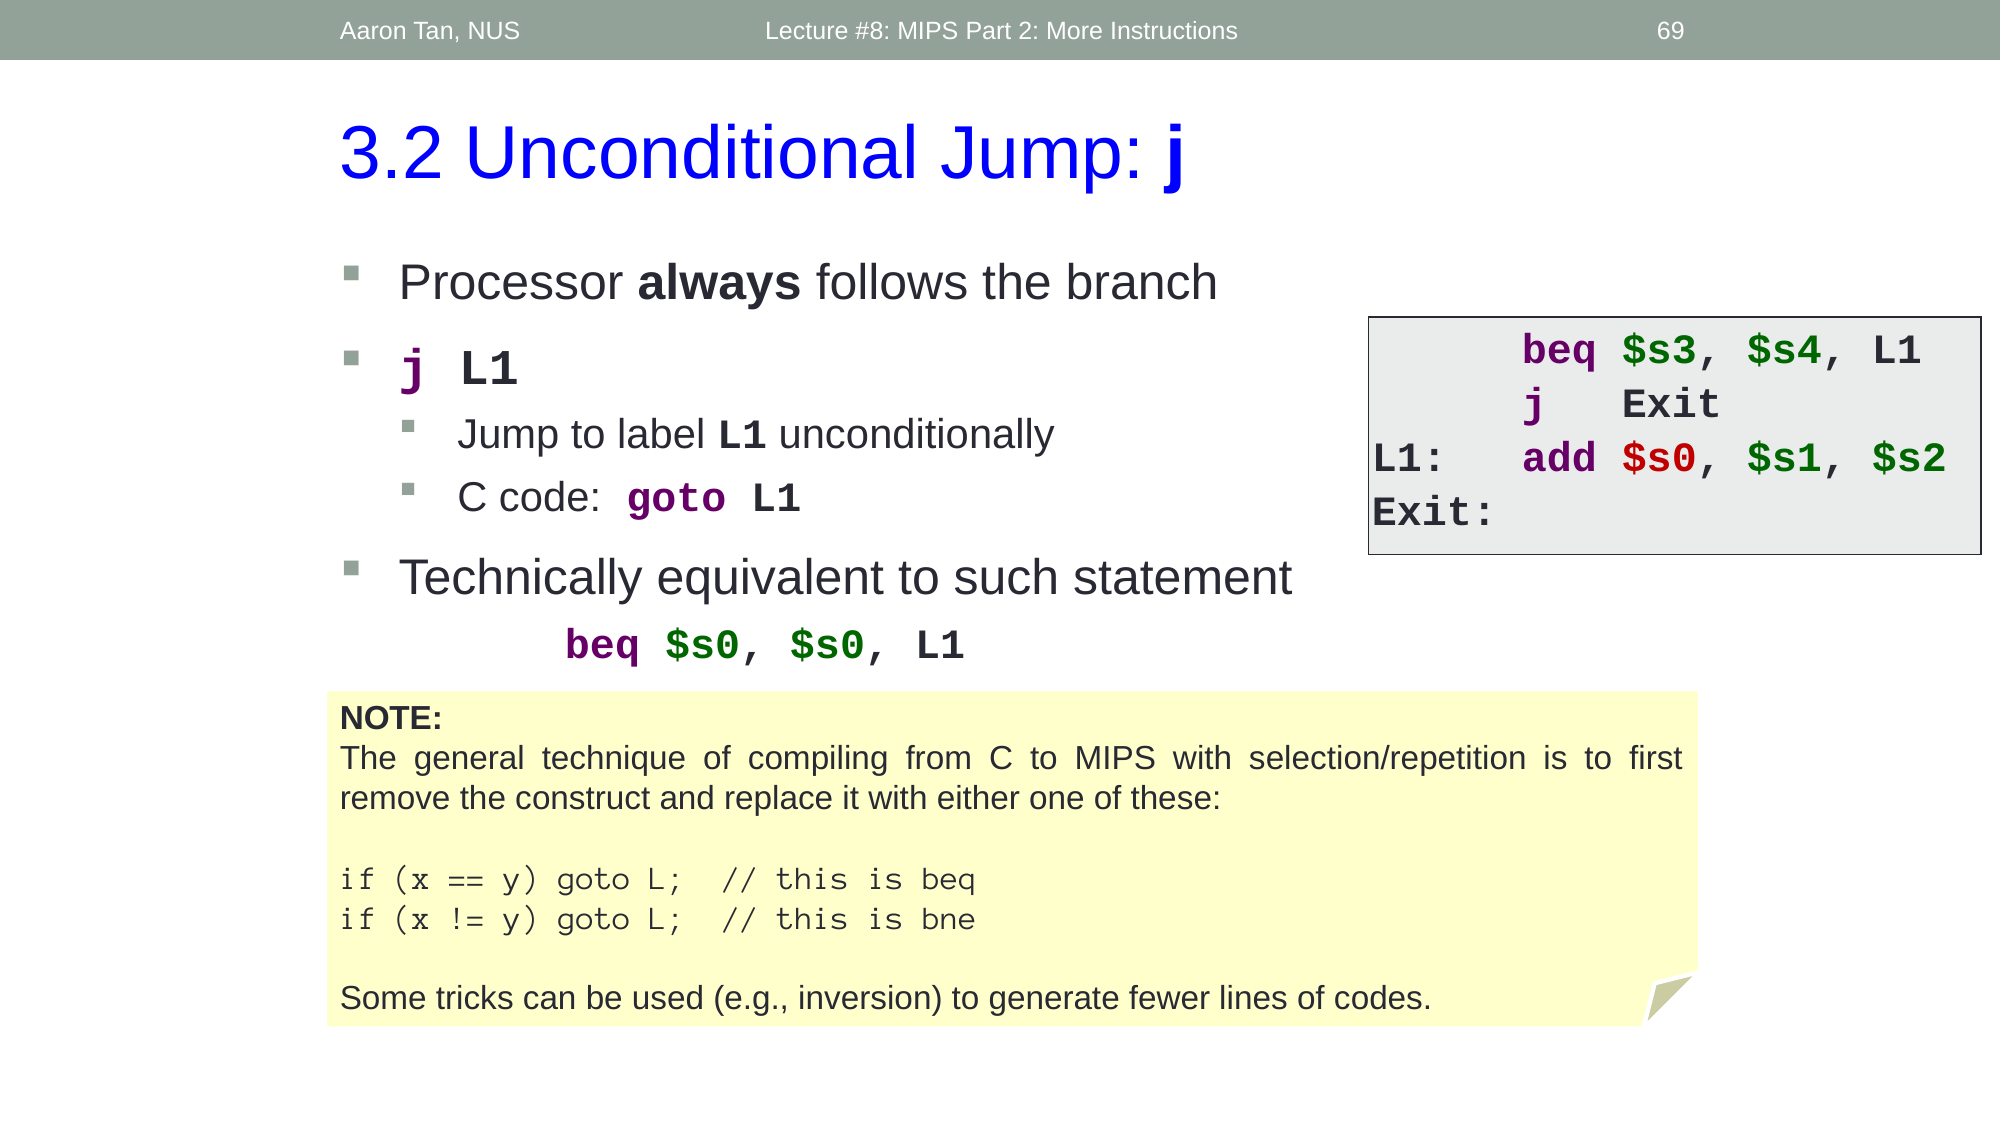

Aaron Tan, NUS
Lecture #8: MIPS Part 2: More Instructions
69
3.2 Unconditional Jump: j
Processor always follows the branch
j L1
Jump to label L1 unconditionally
C code: goto L1
Technically equivalent to such statement
		beq $s0, $s0, L1
	beq $s3, $s4, L1
	j   Exit
L1: 	add $s0, $s1, $s2
Exit:
NOTE:
The general technique of compiling from C to MIPS with selection/repetition is to first remove the construct and replace it with either one of these:

if (x == y) goto L;  // this is beq
if (x != y) goto L;  // this is bne

Some tricks can be used (e.g., inversion) to generate fewer lines of codes.